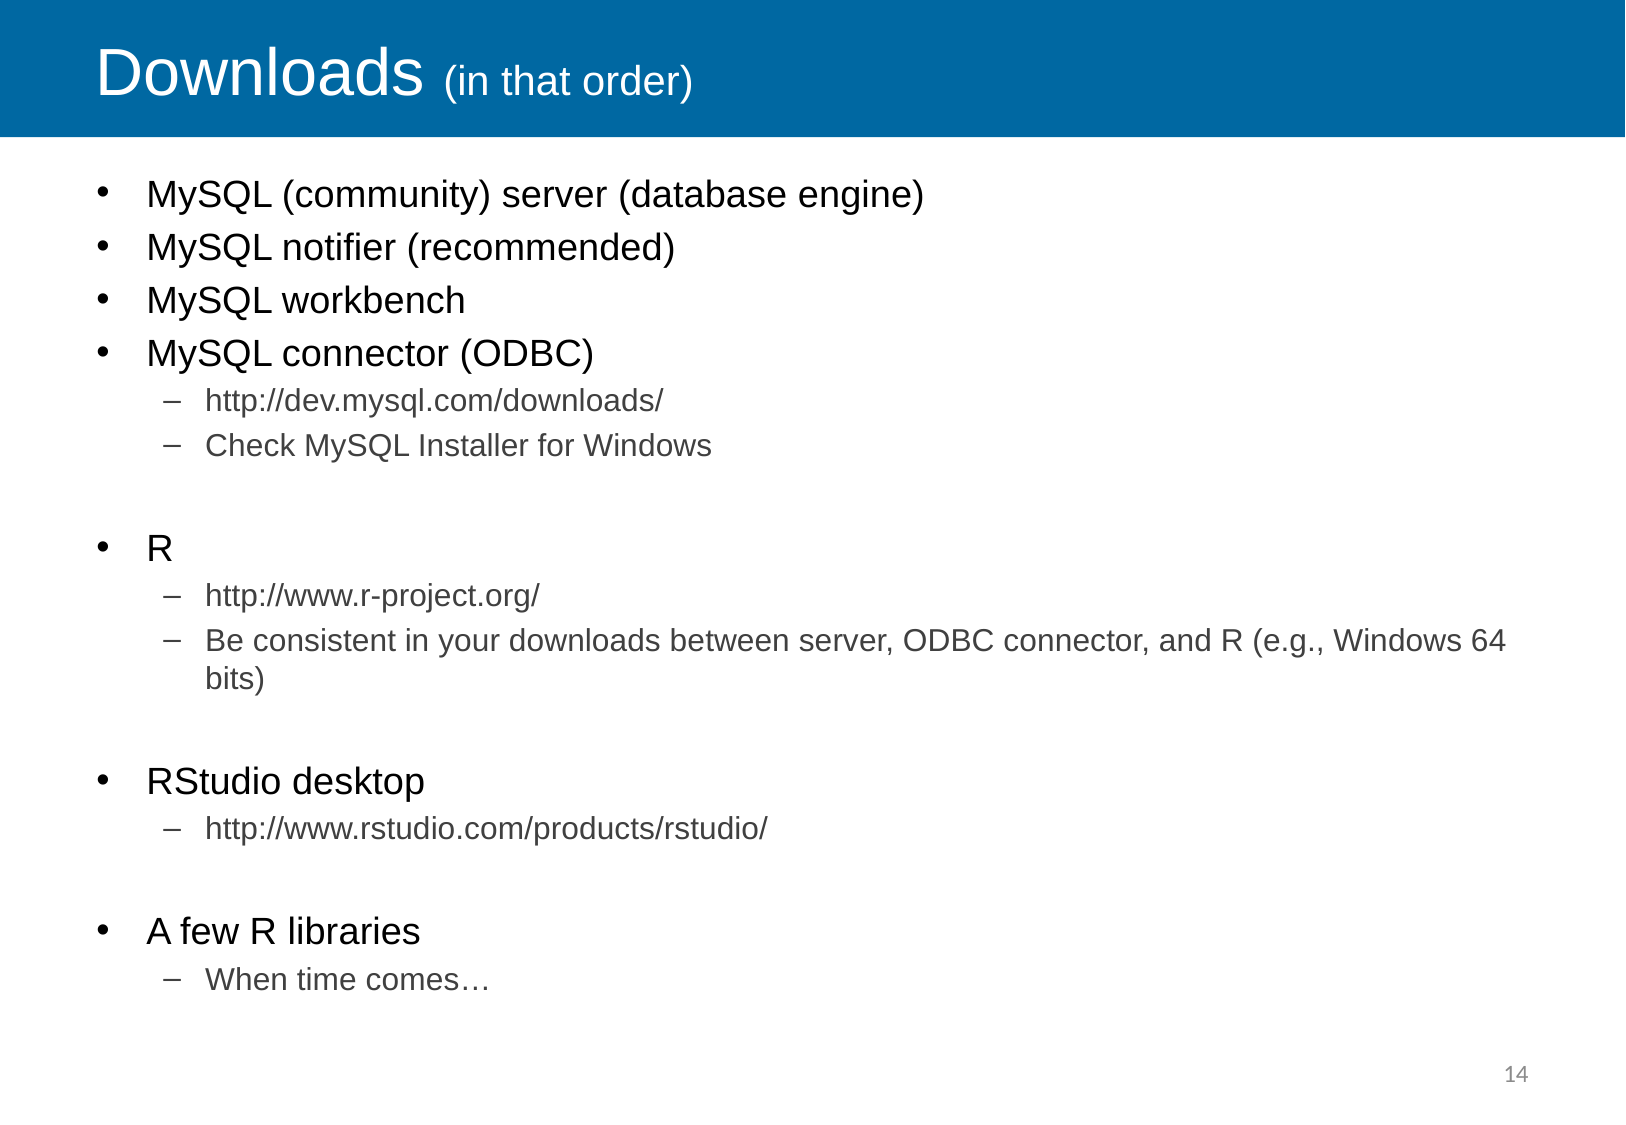

# Downloads (in that order)
MySQL (community) server (database engine)
MySQL notifier (recommended)
MySQL workbench
MySQL connector (ODBC)
http://dev.mysql.com/downloads/
Check MySQL Installer for Windows

R
http://www.r-project.org/
Be consistent in your downloads between server, ODBC connector, and R (e.g., Windows 64 bits)

RStudio desktop
http://www.rstudio.com/products/rstudio/

A few R libraries
When time comes…
14